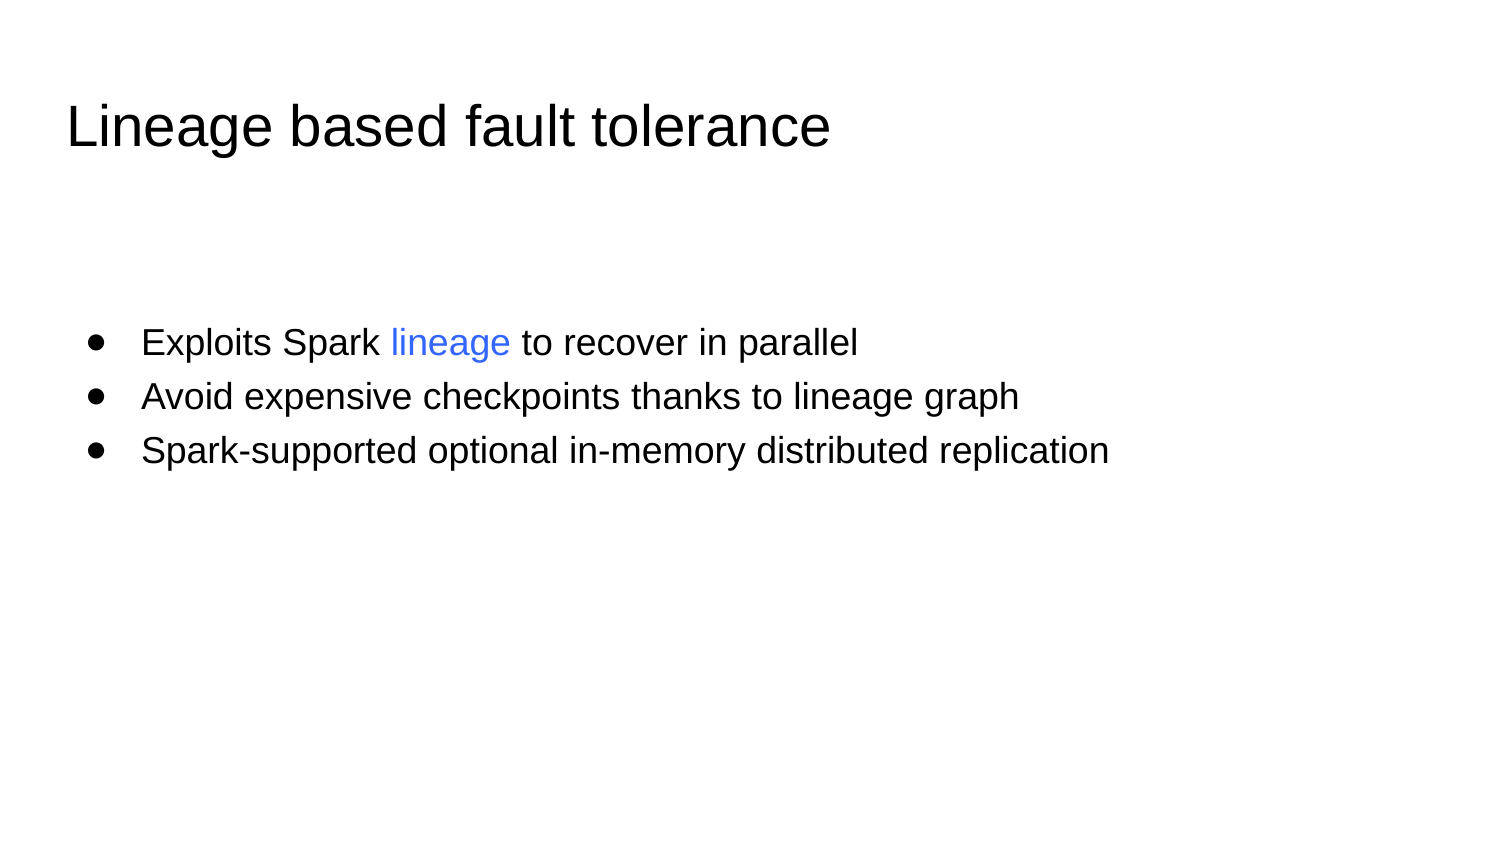

# Lineage based fault tolerance
Exploits Spark lineage to recover in parallel
Avoid expensive checkpoints thanks to lineage graph
Spark-supported optional in-memory distributed replication